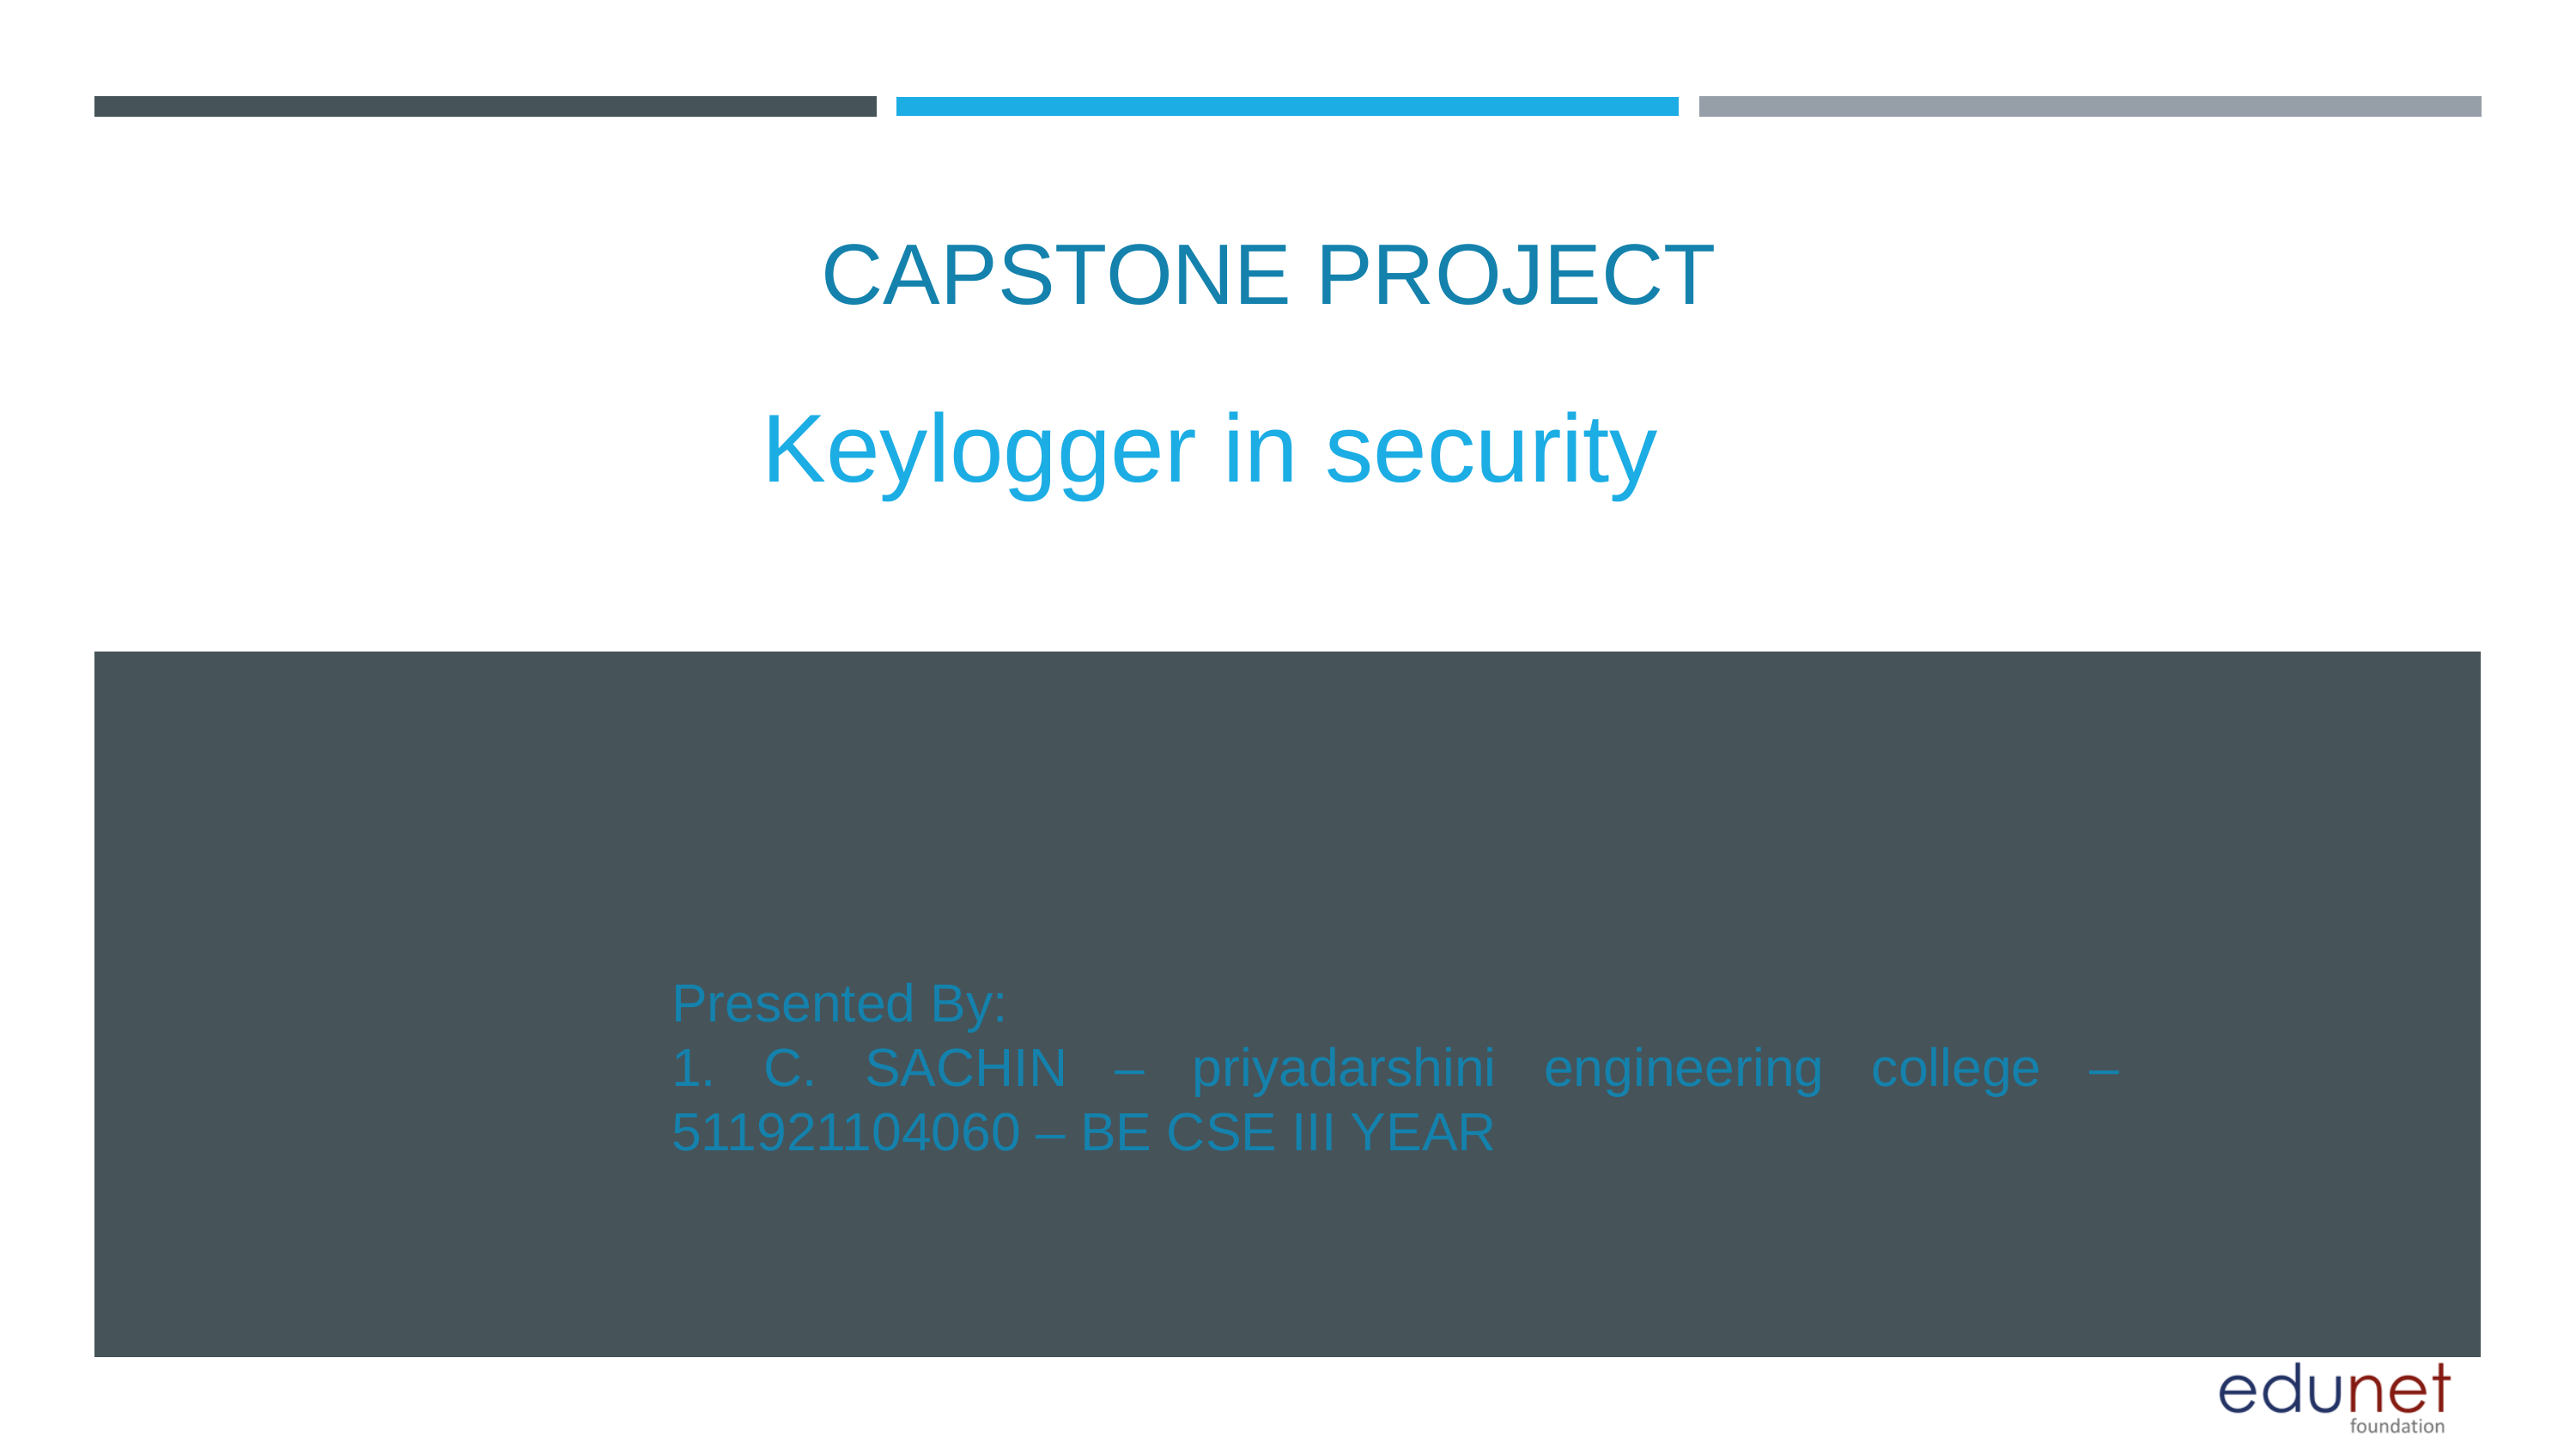

CAPSTONE PROJECT
Keylogger in security

Presented By:
1. C. SACHIN – priyadarshini engineering college – 511921104060 – BE CSE III YEAR